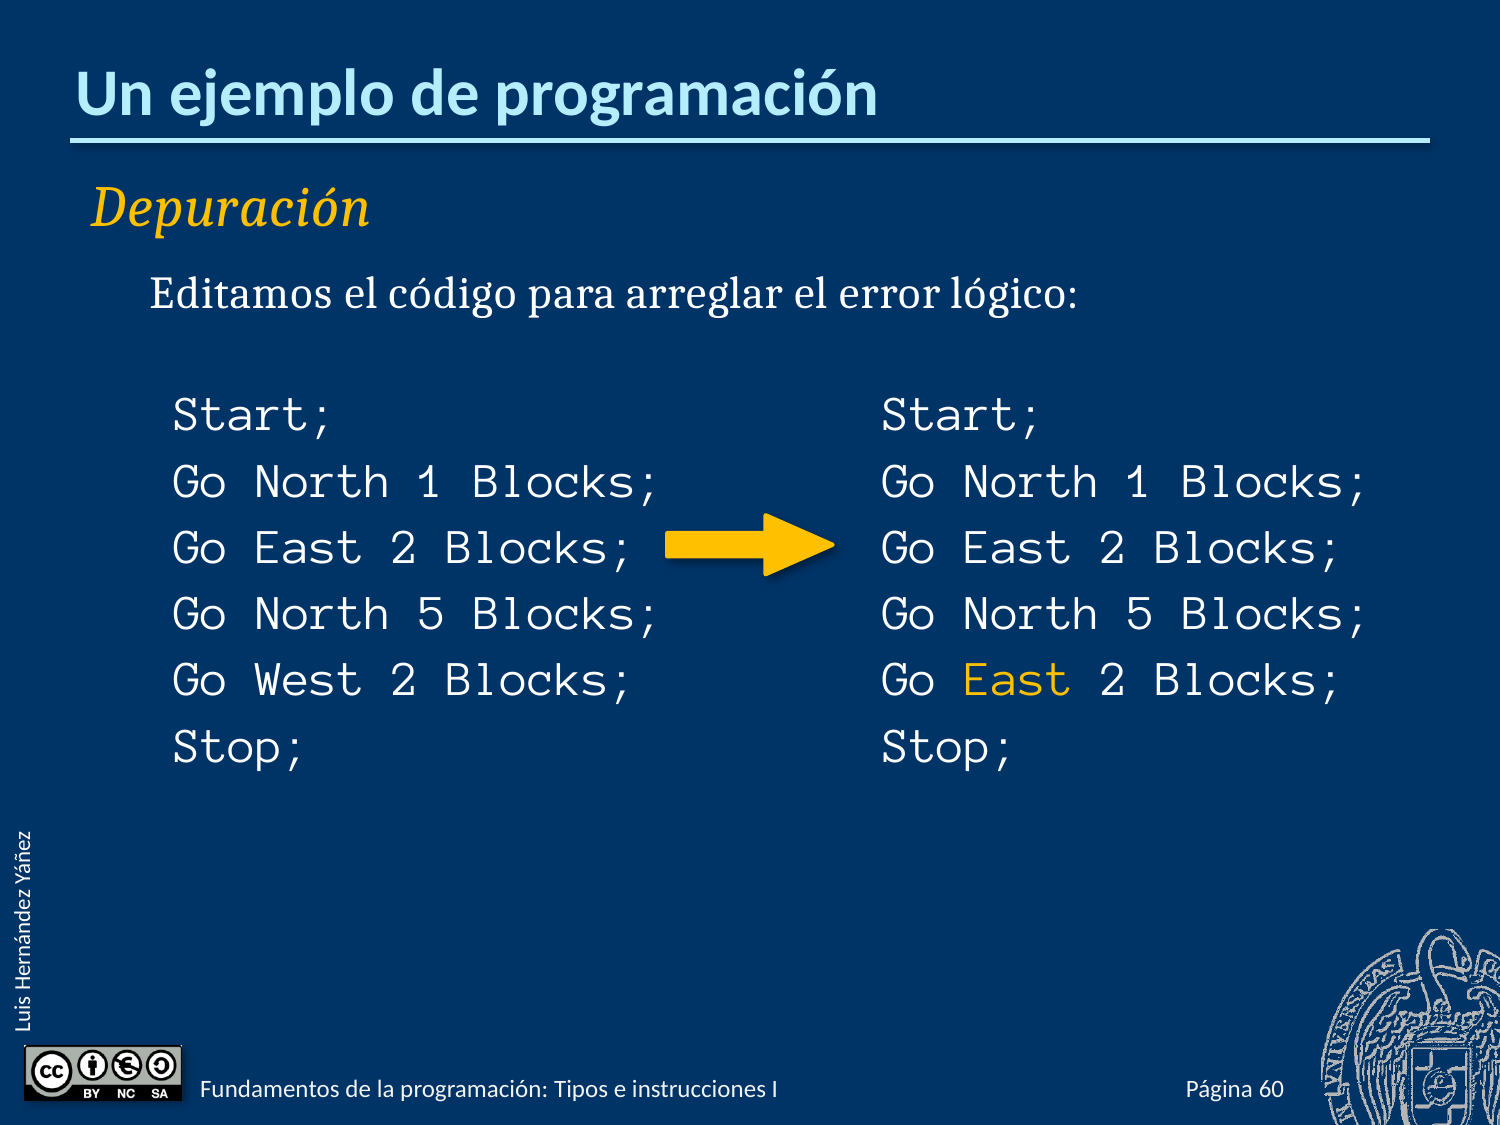

# Un ejemplo de programación
Depuración
Editamos el código para arreglar el error lógico:

Start;
Go North 1 Blocks;
Go East 2 Blocks;
Go North 5 Blocks;
Go West 2 Blocks;
Stop;
Start;
Go North 1 Blocks;
Go East 2 Blocks;
Go North 5 Blocks;
Go East 2 Blocks;
Stop;

Fundamentos de la programación: Tipos e instrucciones I
Página 60